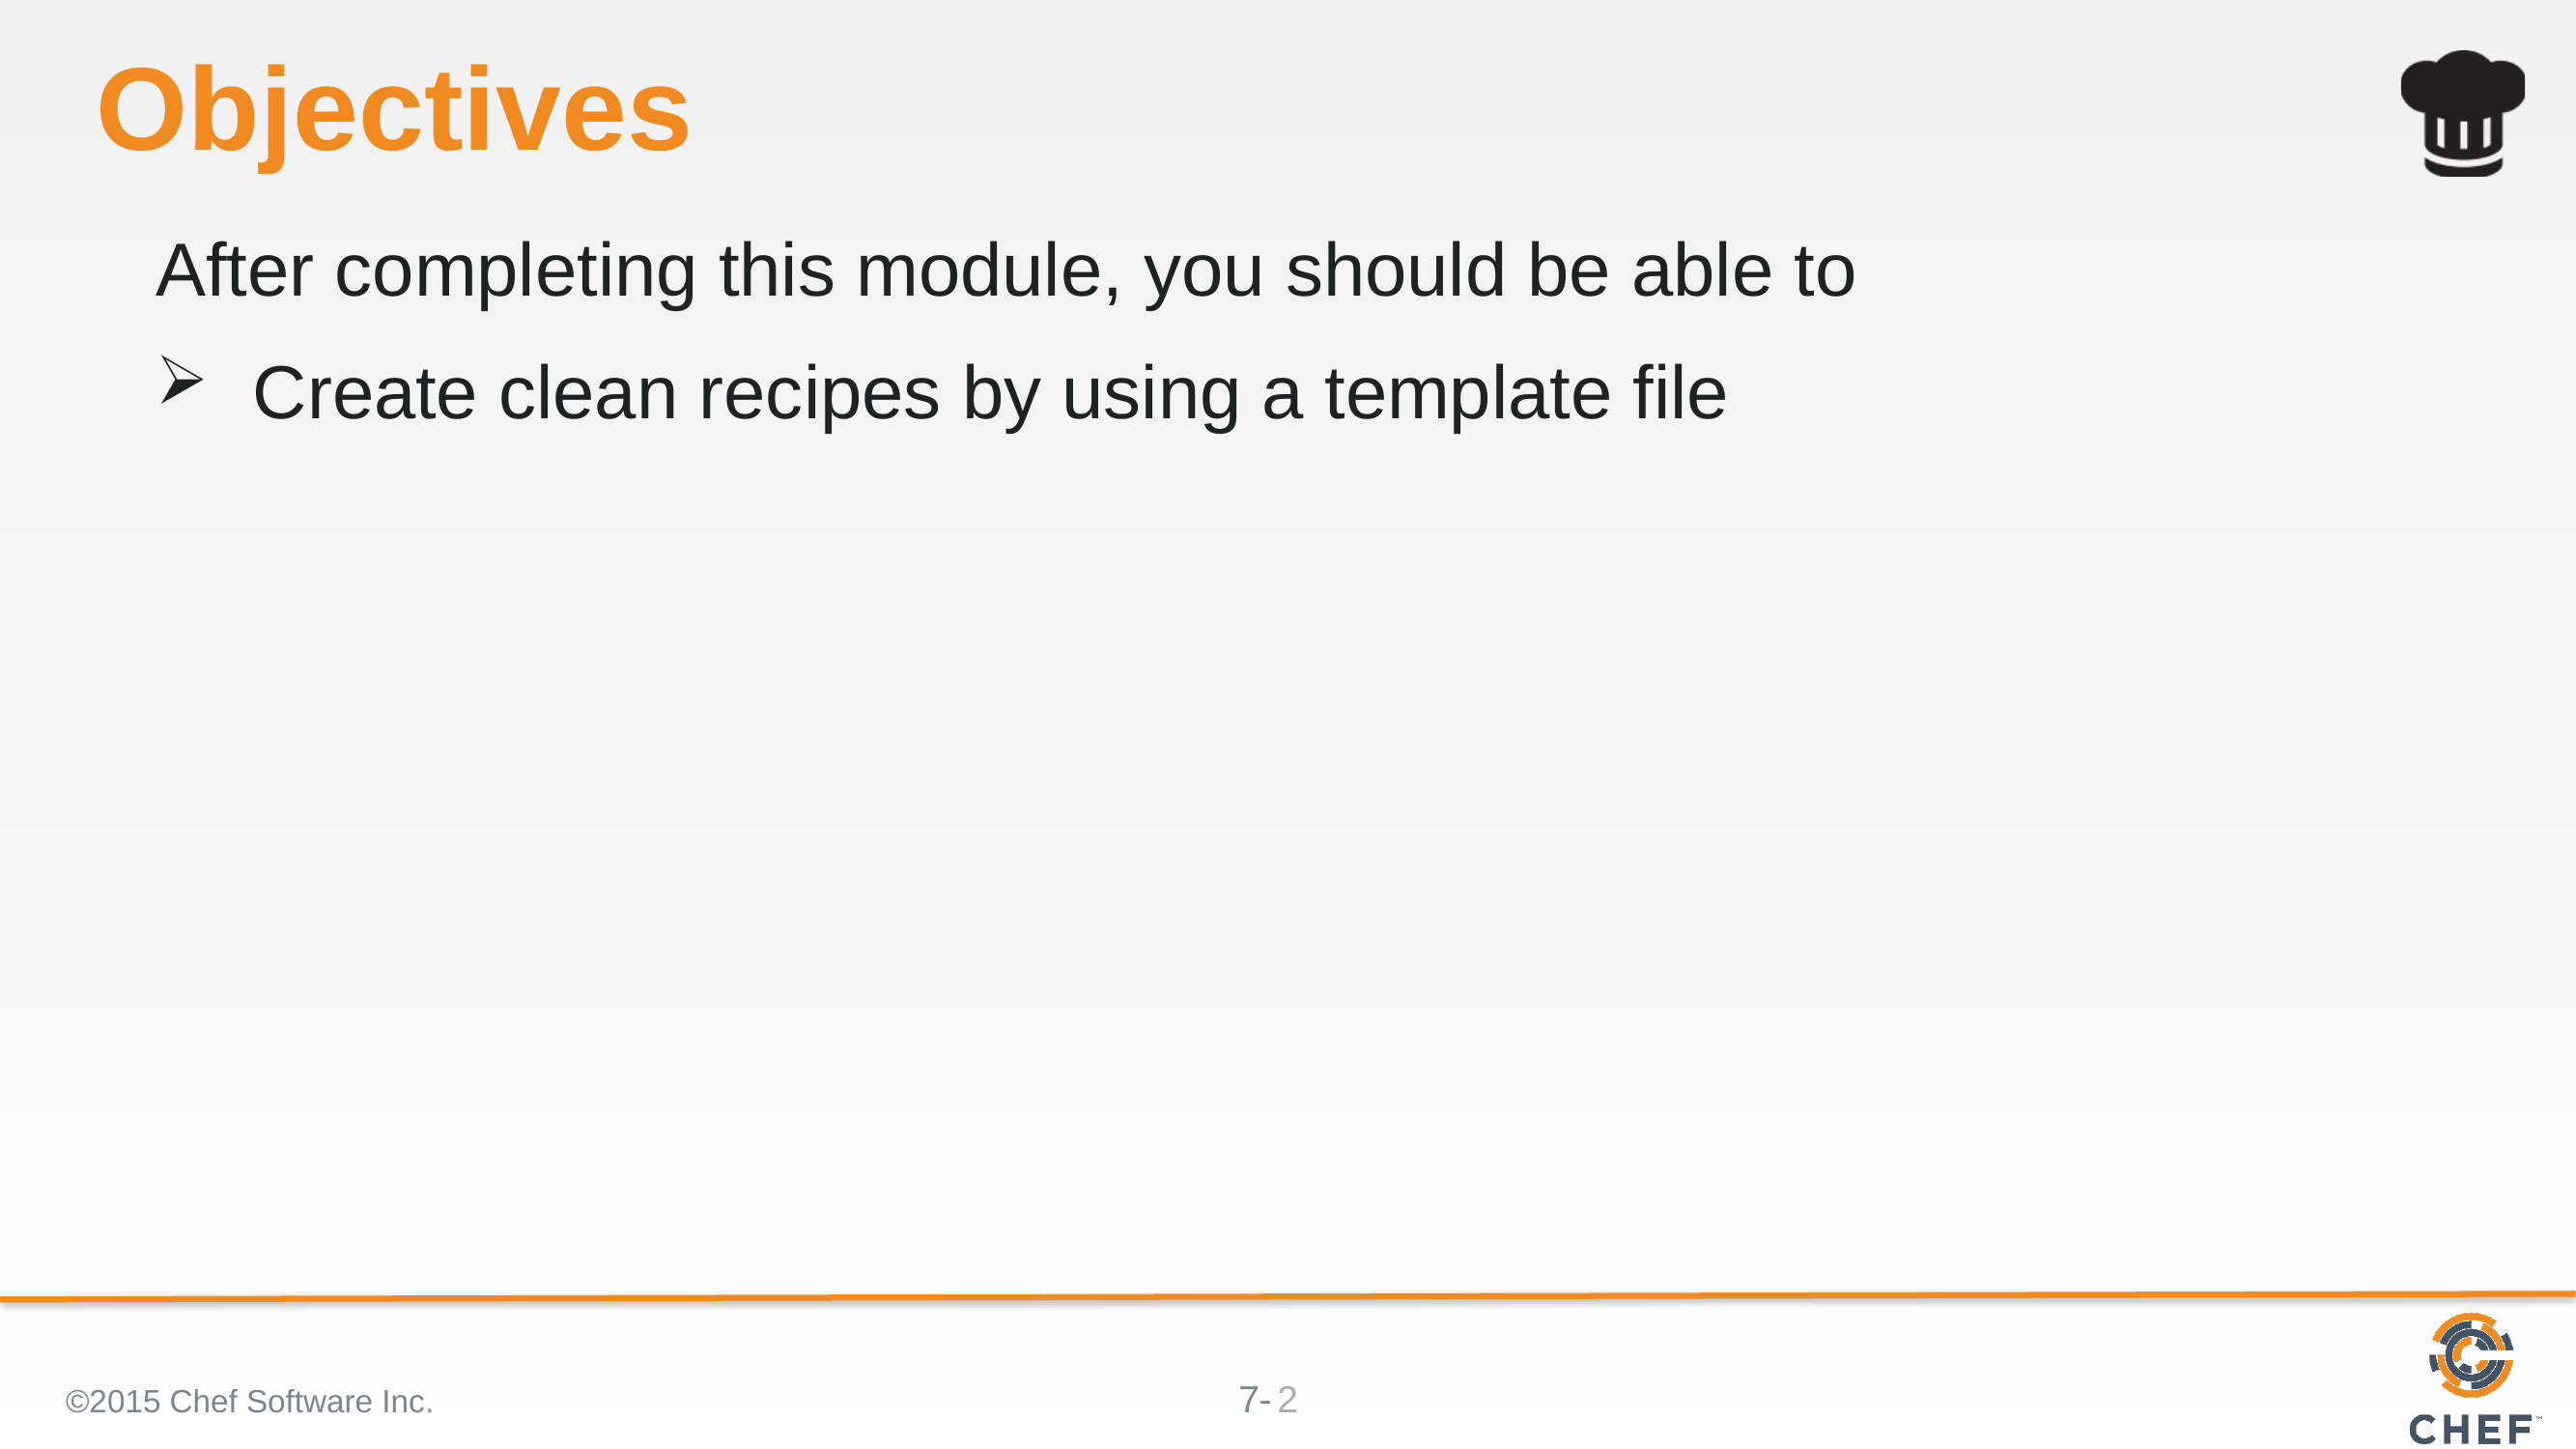

# Objectives
After completing this module, you should be able to
Create clean recipes by using a template file

©2015 Chef Software Inc.
2